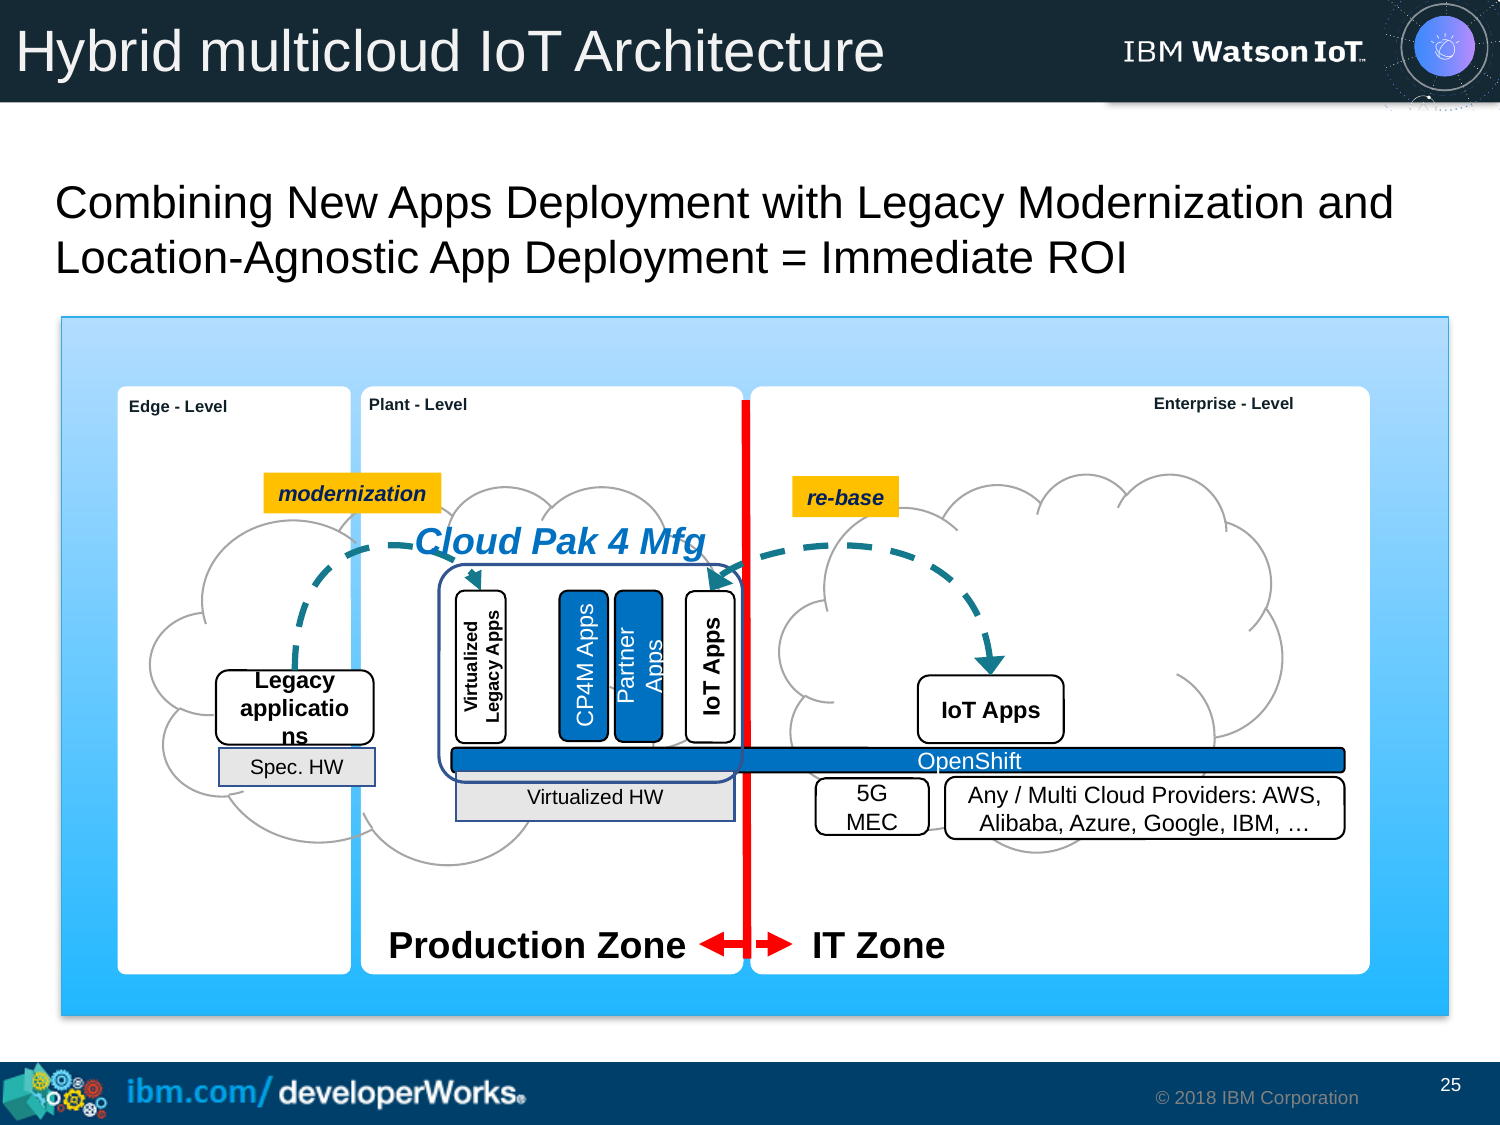

# Hybrid multicloud IoT Architecture
Combining New Apps Deployment with Legacy Modernization and Location-Agnostic App Deployment = Immediate ROI

Enterprise - Level
Plant - Level
Edge - Level
modernization

re-base

Cloud Pak 4 Mfg

CP4M Apps
Virtualized Legacy Apps
IoT Apps
Partner Apps
Legacy applications
IoT Apps
			OpenShift
Spec. HW
Virtualized HW
Any / Multi Cloud Providers: AWS, Alibaba, Azure, Google, IBM, …
5G MEC
Production Zone
IT Zone
25